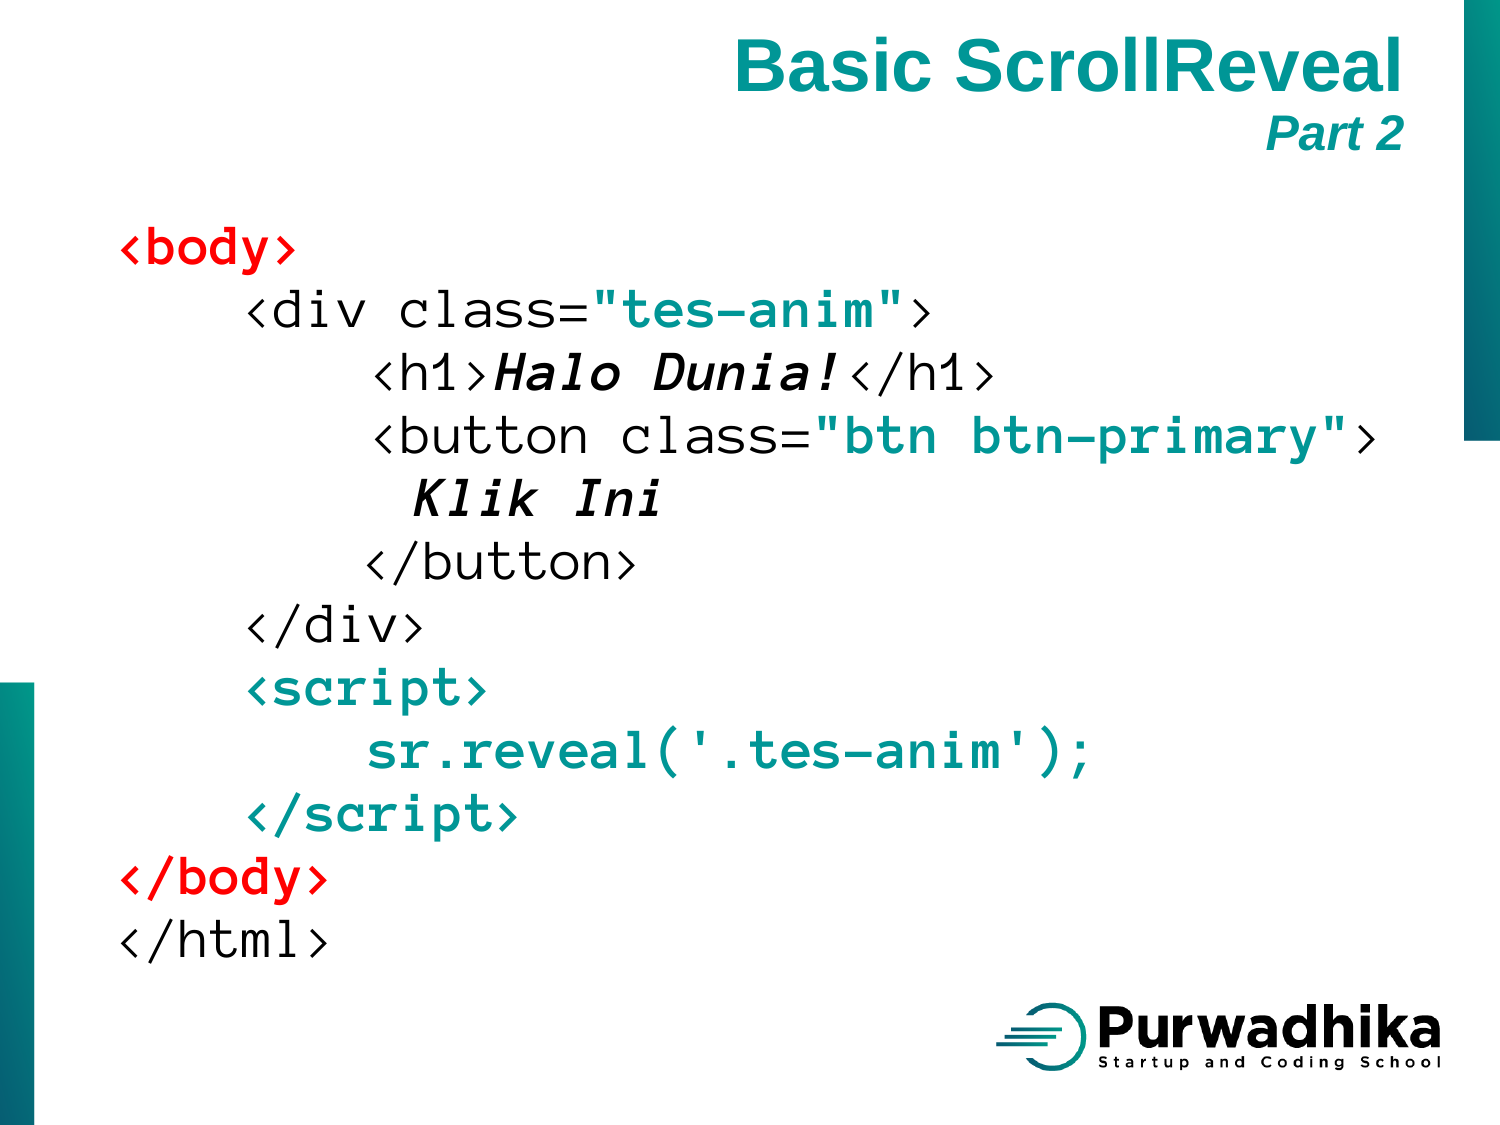

Basic ScrollReveal
Part 2
<body>
    <div class="tes-anim">
        <h1>Halo Dunia!</h1>
        <button class="btn btn-primary">
		Klik Ini
	   </button>
    </div>
    <script>
        sr.reveal('.tes-anim');
    </script>
</body>
</html>